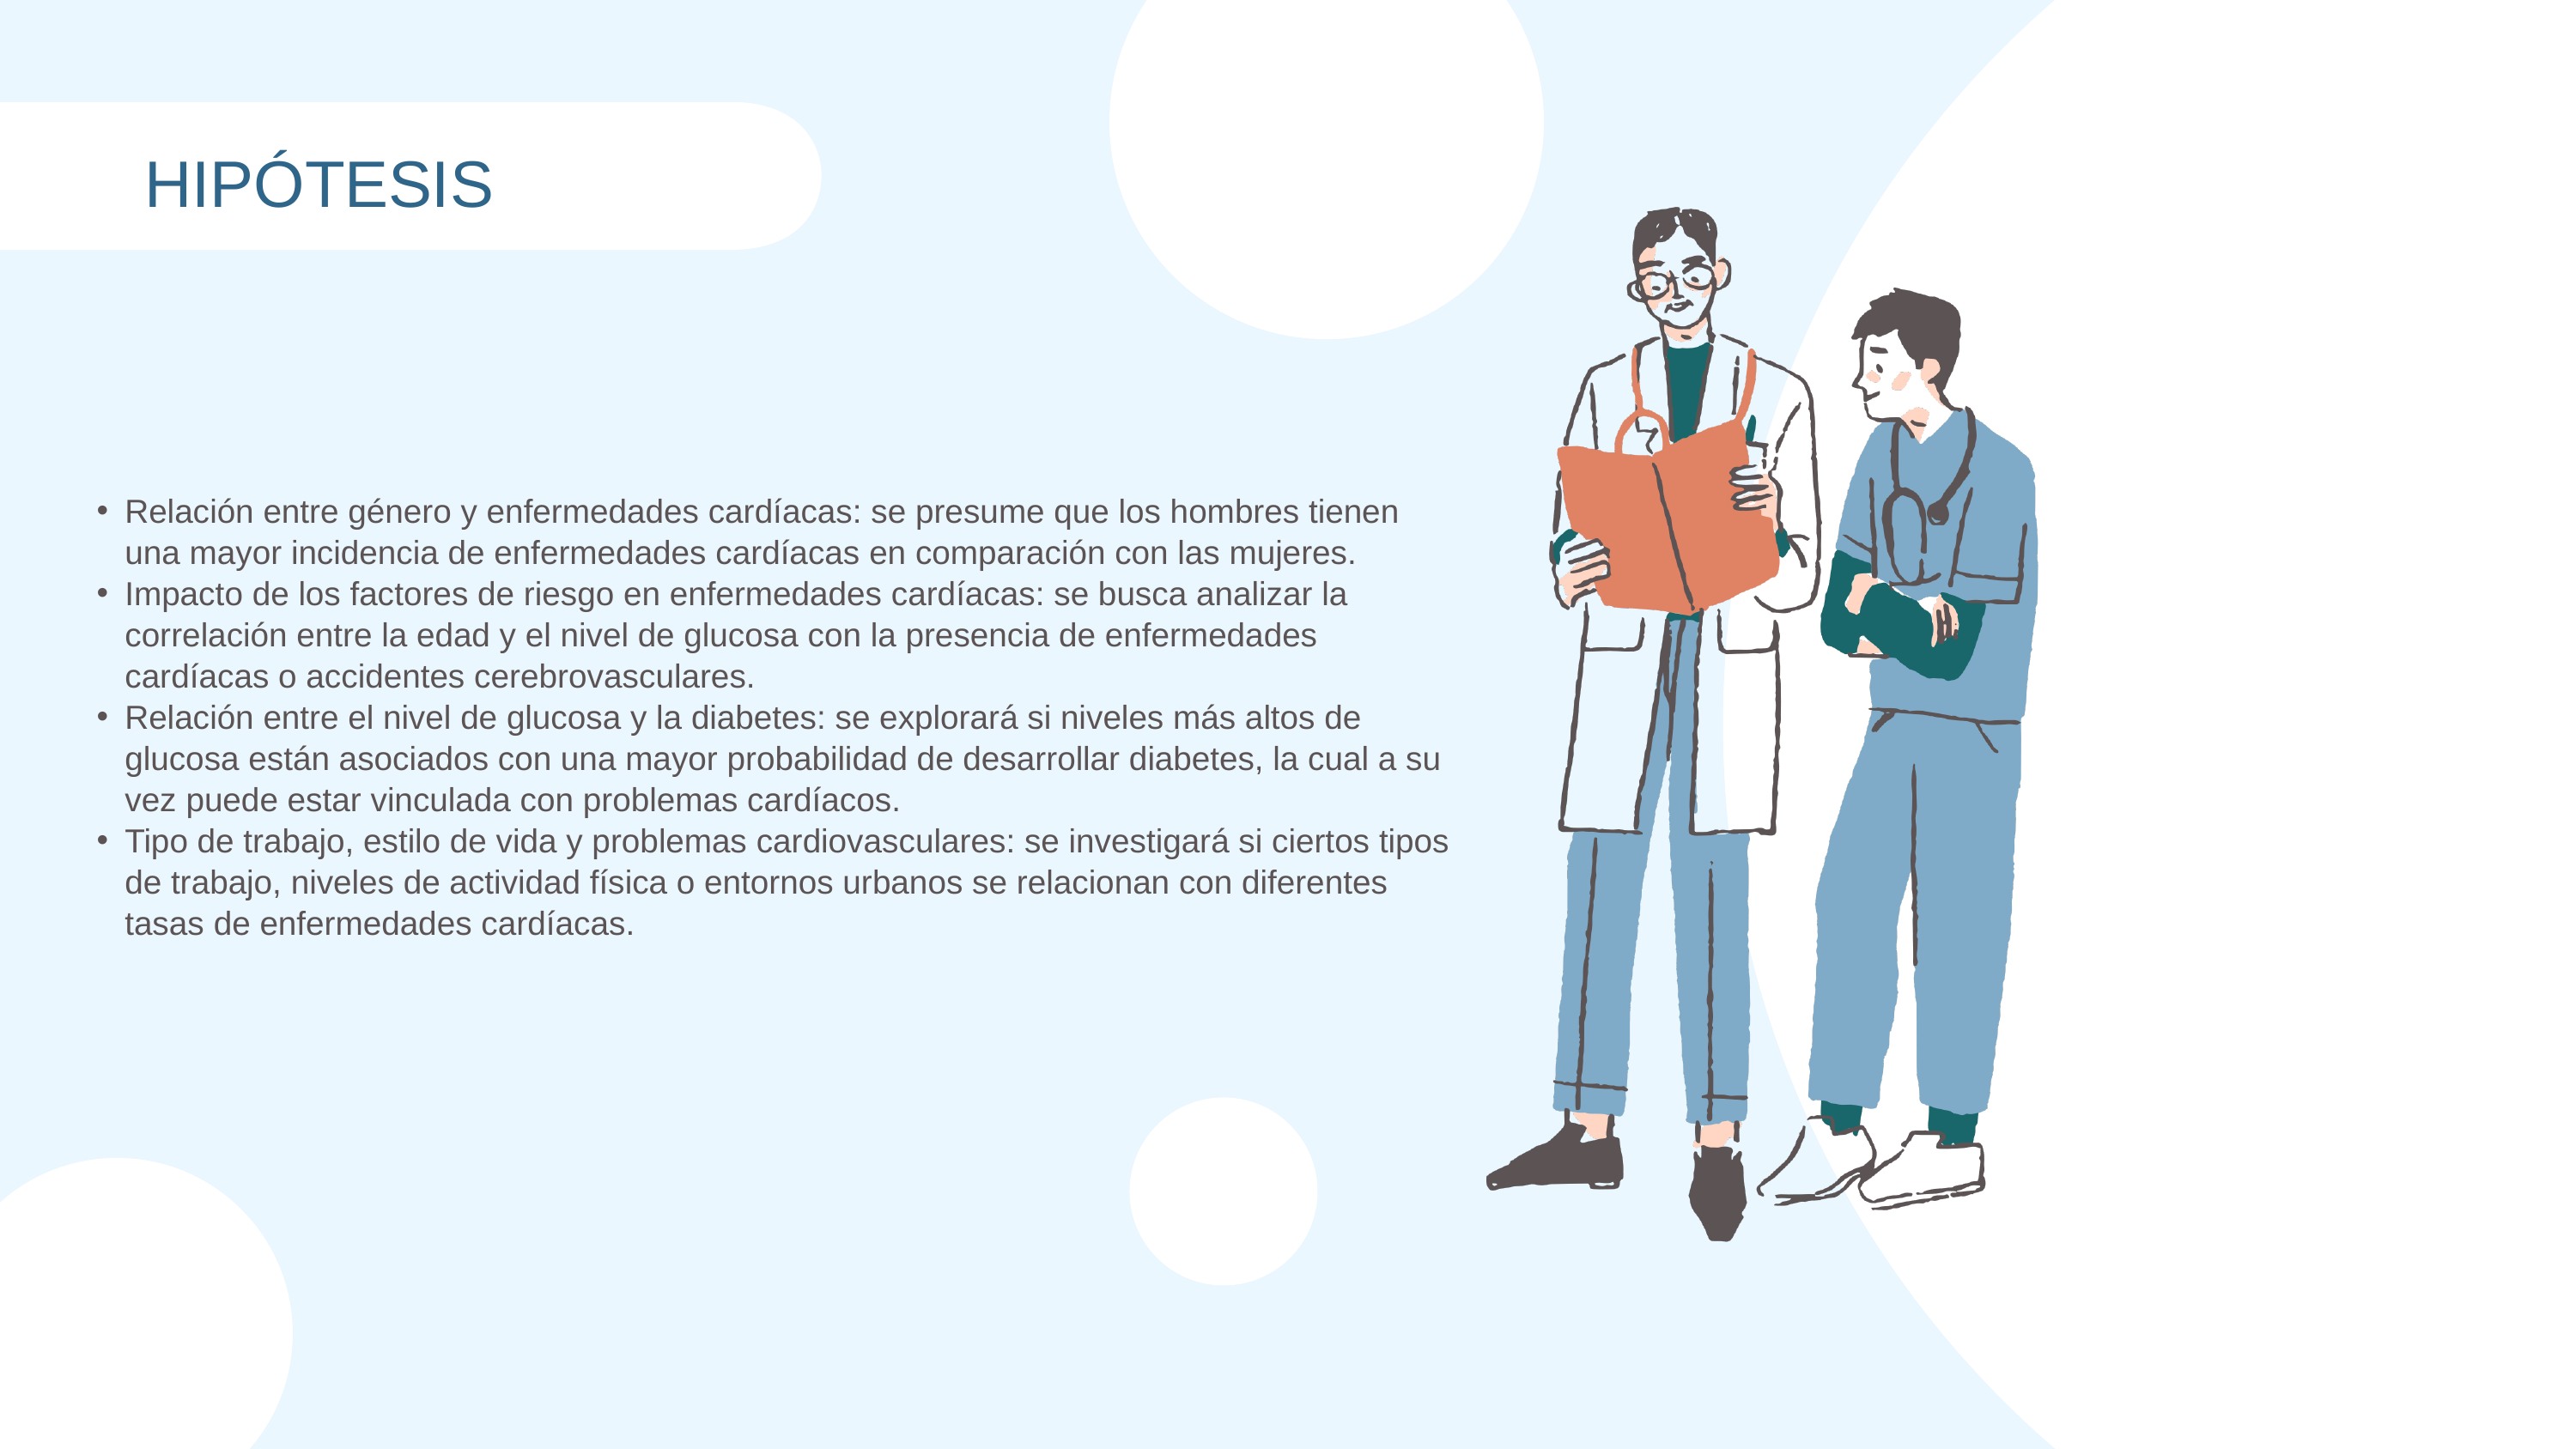

HIPÓTESIS

Relación entre género y enfermedades cardíacas: se presume que los hombres tienen una mayor incidencia de enfermedades cardíacas en comparación con las mujeres.
Impacto de los factores de riesgo en enfermedades cardíacas: se busca analizar la correlación entre la edad y el nivel de glucosa con la presencia de enfermedades cardíacas o accidentes cerebrovasculares.
Relación entre el nivel de glucosa y la diabetes: se explorará si niveles más altos de glucosa están asociados con una mayor probabilidad de desarrollar diabetes, la cual a su vez puede estar vinculada con problemas cardíacos.
Tipo de trabajo, estilo de vida y problemas cardiovasculares: se investigará si ciertos tipos de trabajo, niveles de actividad física o entornos urbanos se relacionan con diferentes tasas de enfermedades cardíacas.